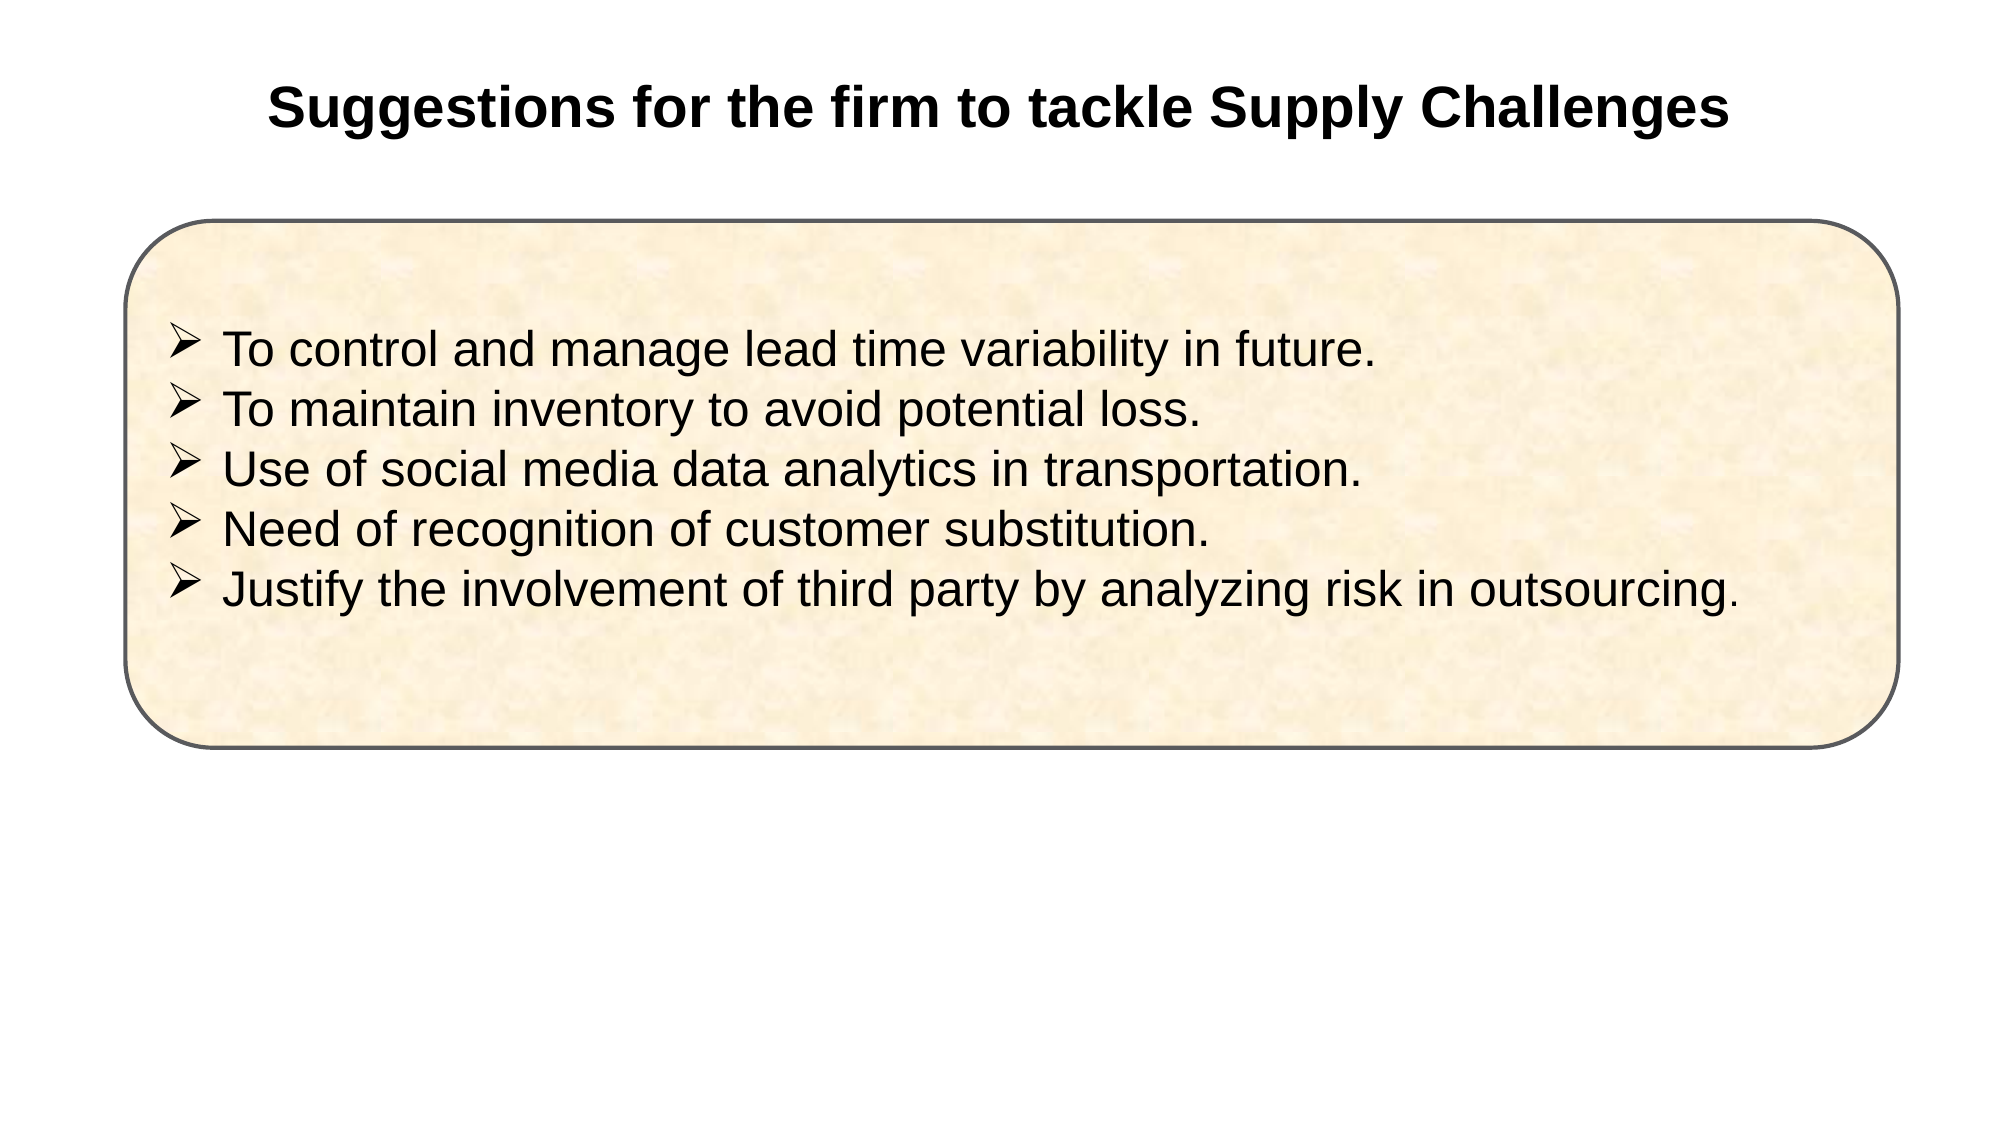

# Suggestions for the firm to tackle Supply Challenges

To control and manage lead time variability in future.
To maintain inventory to avoid potential loss.
Use of social media data analytics in transportation.
Need of recognition of customer substitution.
Justify the involvement of third party by analyzing risk in outsourcing.